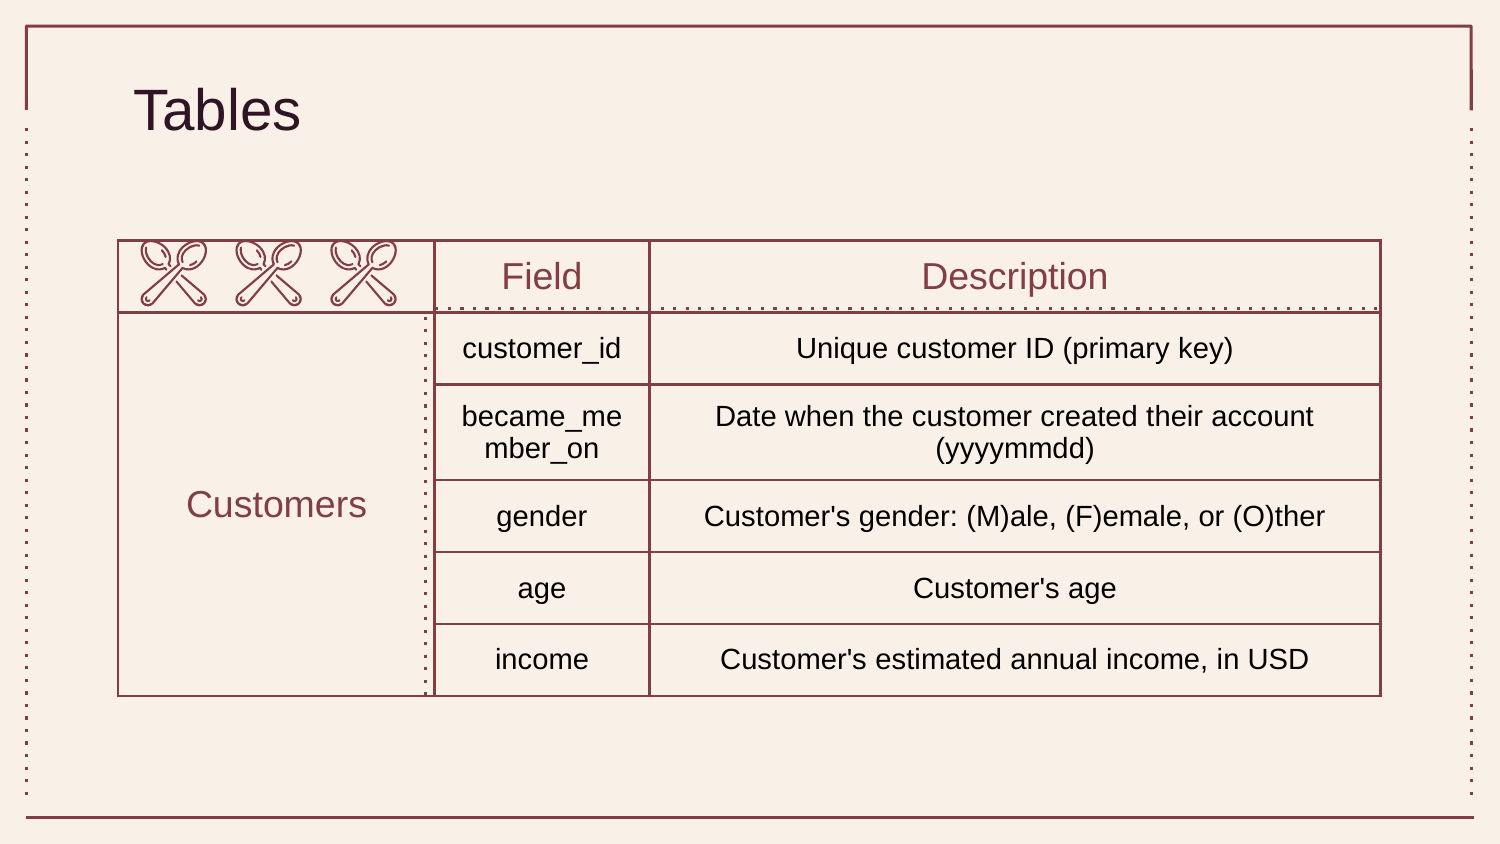

# Tables

|  | Field | Description |
| --- | --- | --- |
| Customers | customer\_id | Unique customer ID (primary key) |
|  | became\_member\_on | Date when the customer created their account (yyyymmdd) |
|  | gender | Customer's gender: (M)ale, (F)emale, or (O)ther |
|  | age | Customer's age |
|  | income | Customer's estimated annual income, in USD |